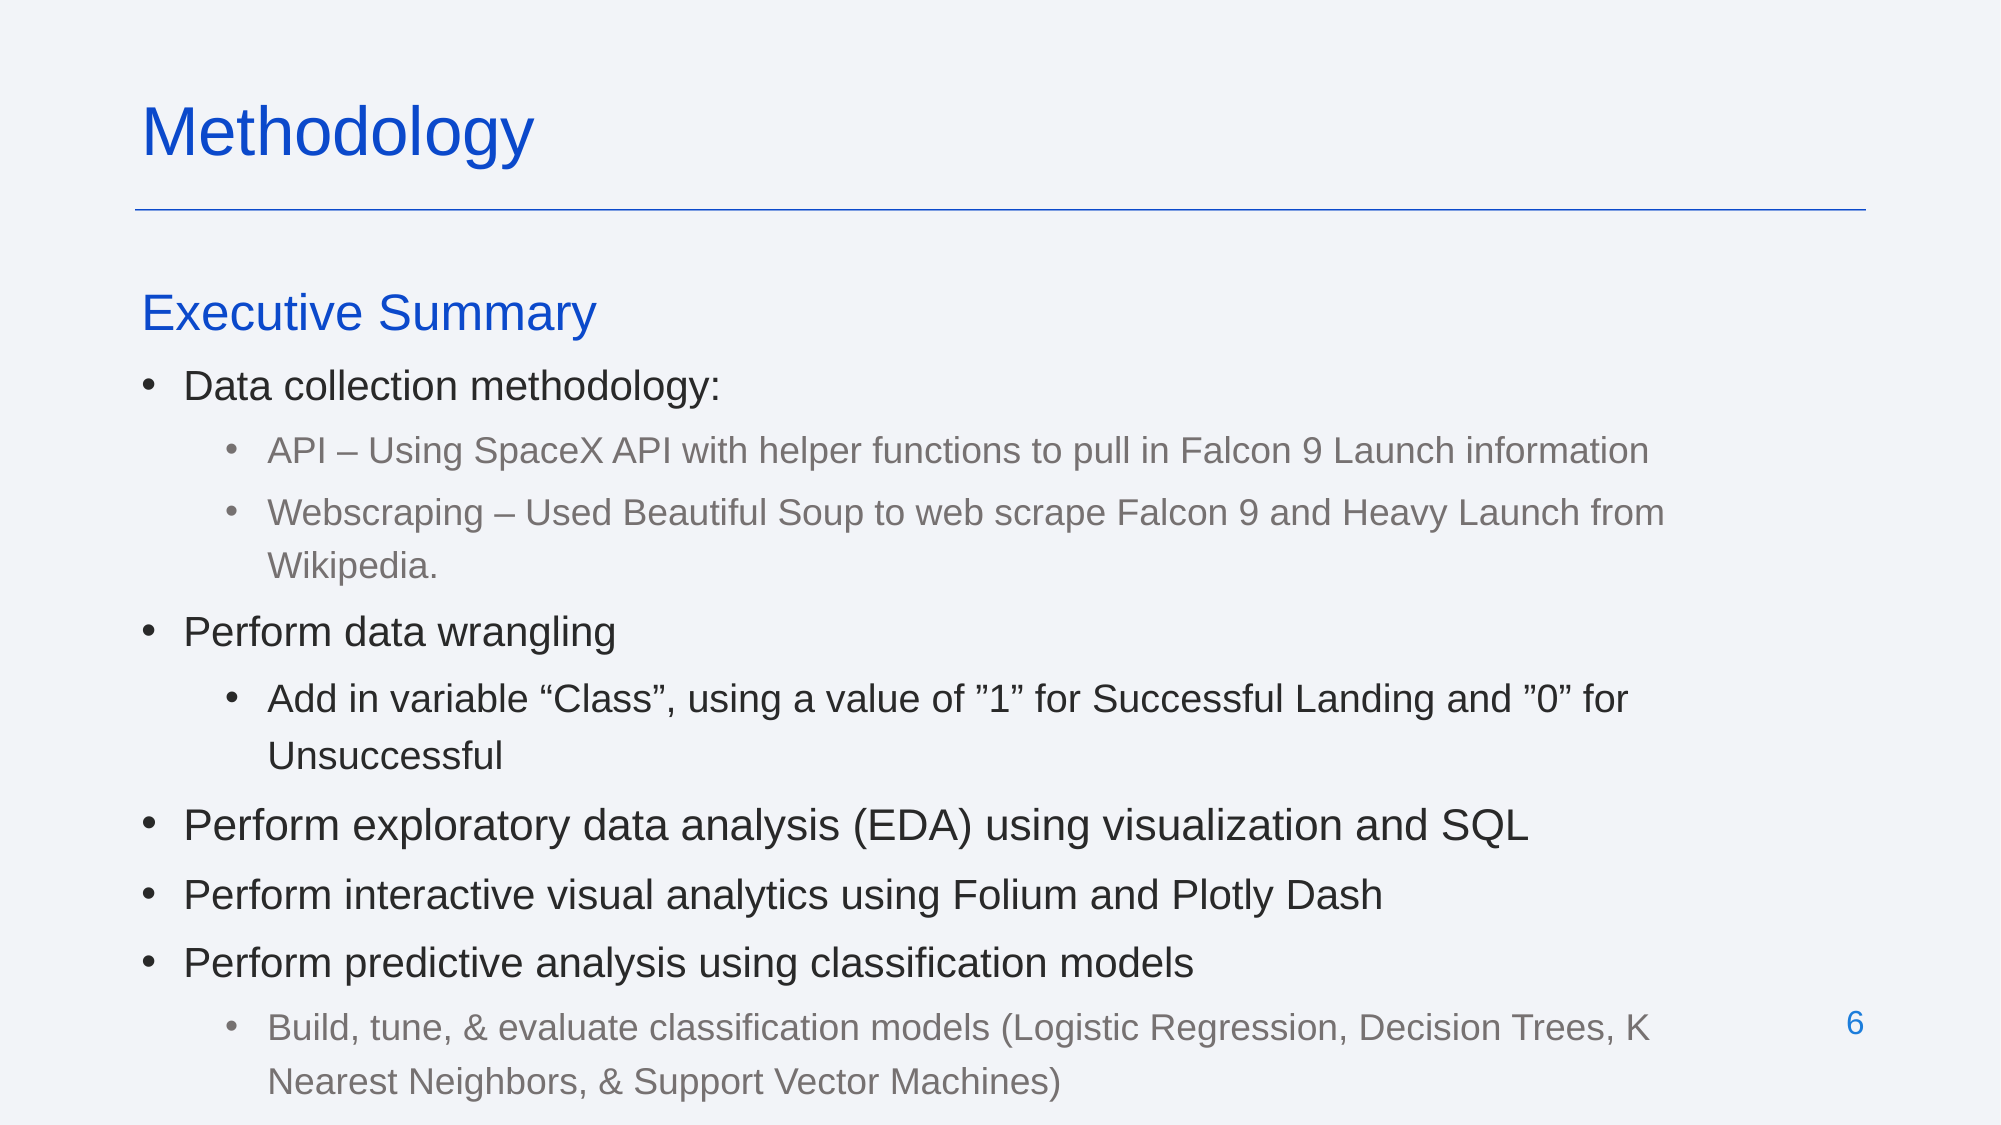

Methodology
Executive Summary
Data collection methodology:
API – Using SpaceX API with helper functions to pull in Falcon 9 Launch information
Webscraping – Used Beautiful Soup to web scrape Falcon 9 and Heavy Launch from Wikipedia.
Perform data wrangling
Add in variable “Class”, using a value of ”1” for Successful Landing and ”0” for Unsuccessful
Perform exploratory data analysis (EDA) using visualization and SQL
Perform interactive visual analytics using Folium and Plotly Dash
Perform predictive analysis using classification models
Build, tune, & evaluate classification models (Logistic Regression, Decision Trees, K Nearest Neighbors, & Support Vector Machines)

6